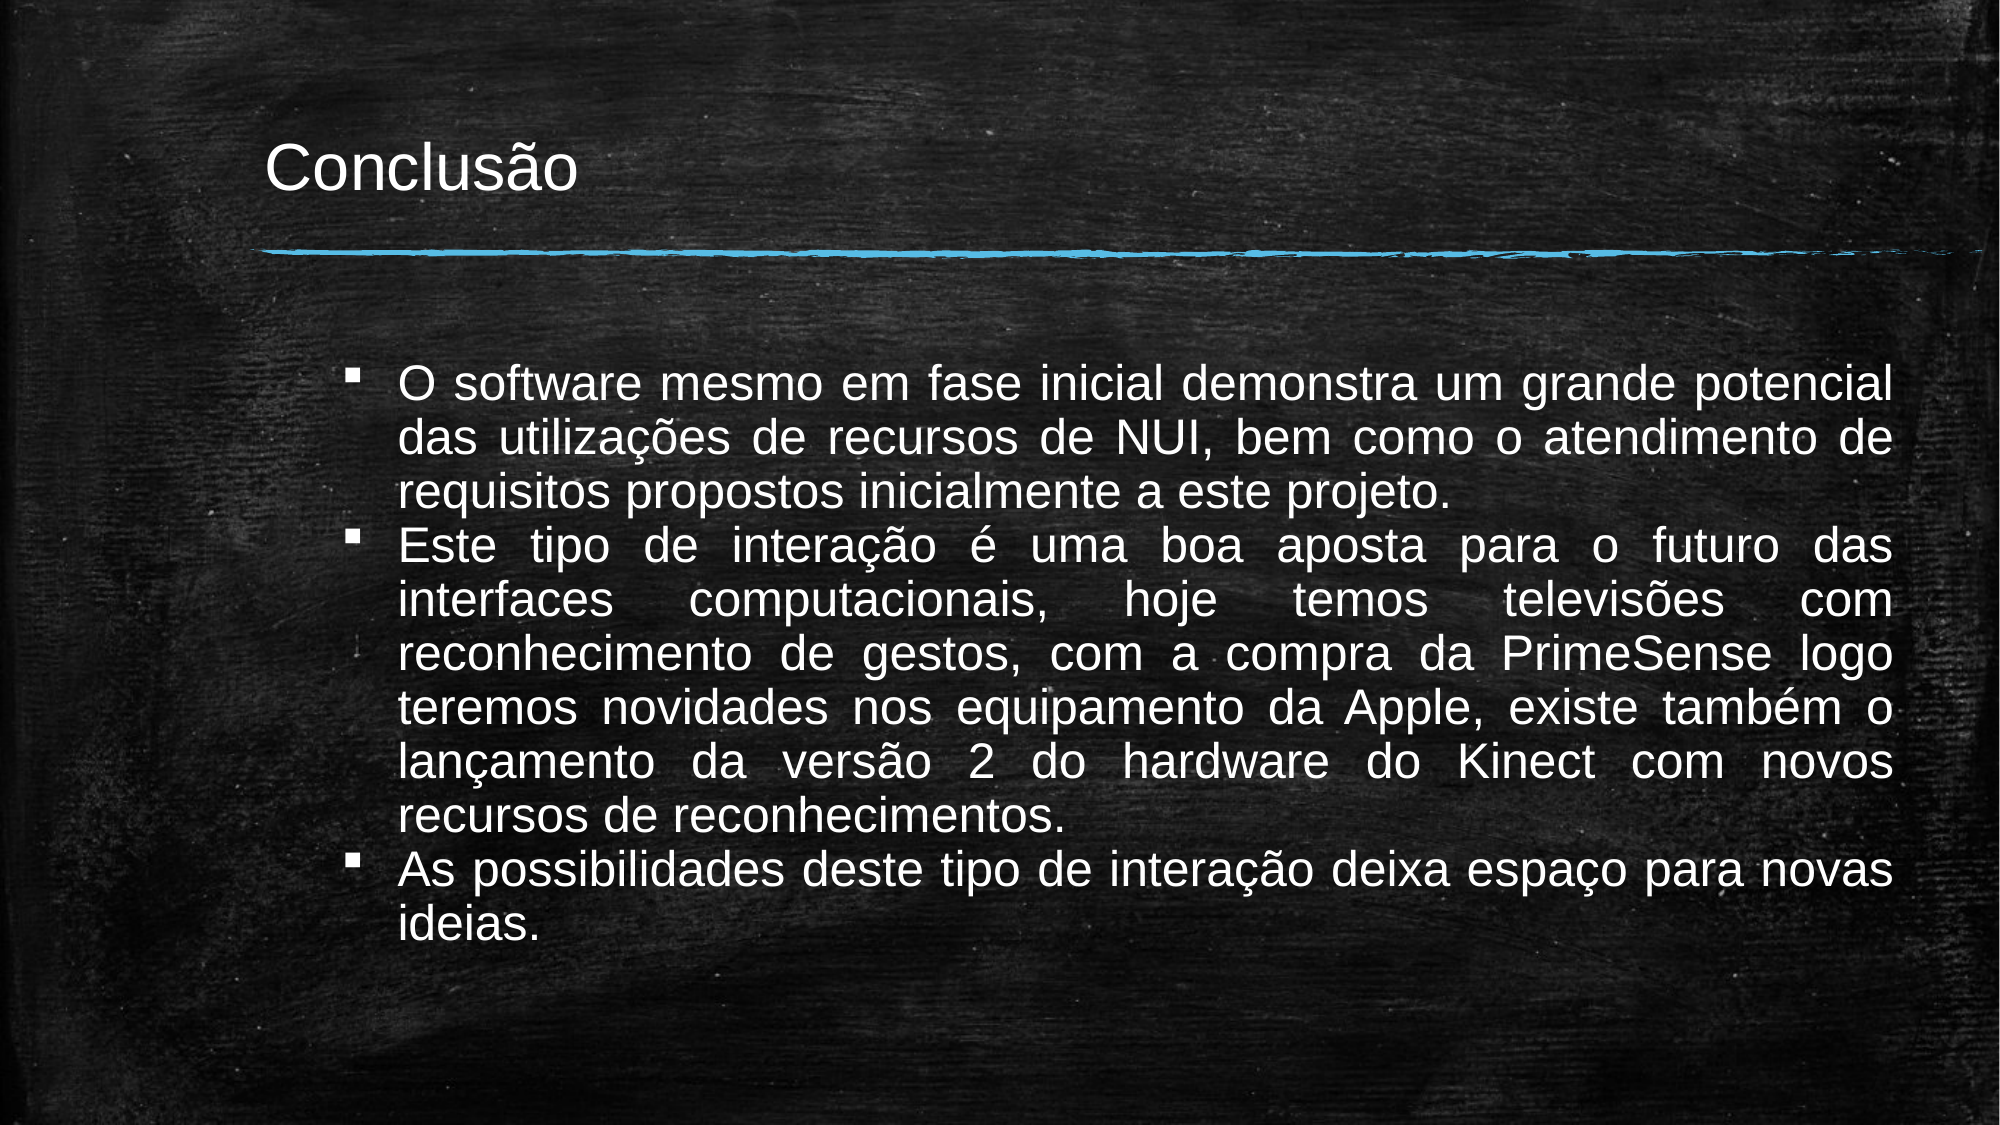

# Conclusão

O software mesmo em fase inicial demonstra um grande potencial das utilizações de recursos de NUI, bem como o atendimento de requisitos propostos inicialmente a este projeto.
Este tipo de interação é uma boa aposta para o futuro das interfaces computacionais, hoje temos televisões com reconhecimento de gestos, com a compra da PrimeSense logo teremos novidades nos equipamento da Apple, existe também o lançamento da versão 2 do hardware do Kinect com novos recursos de reconhecimentos.
As possibilidades deste tipo de interação deixa espaço para novas ideias.